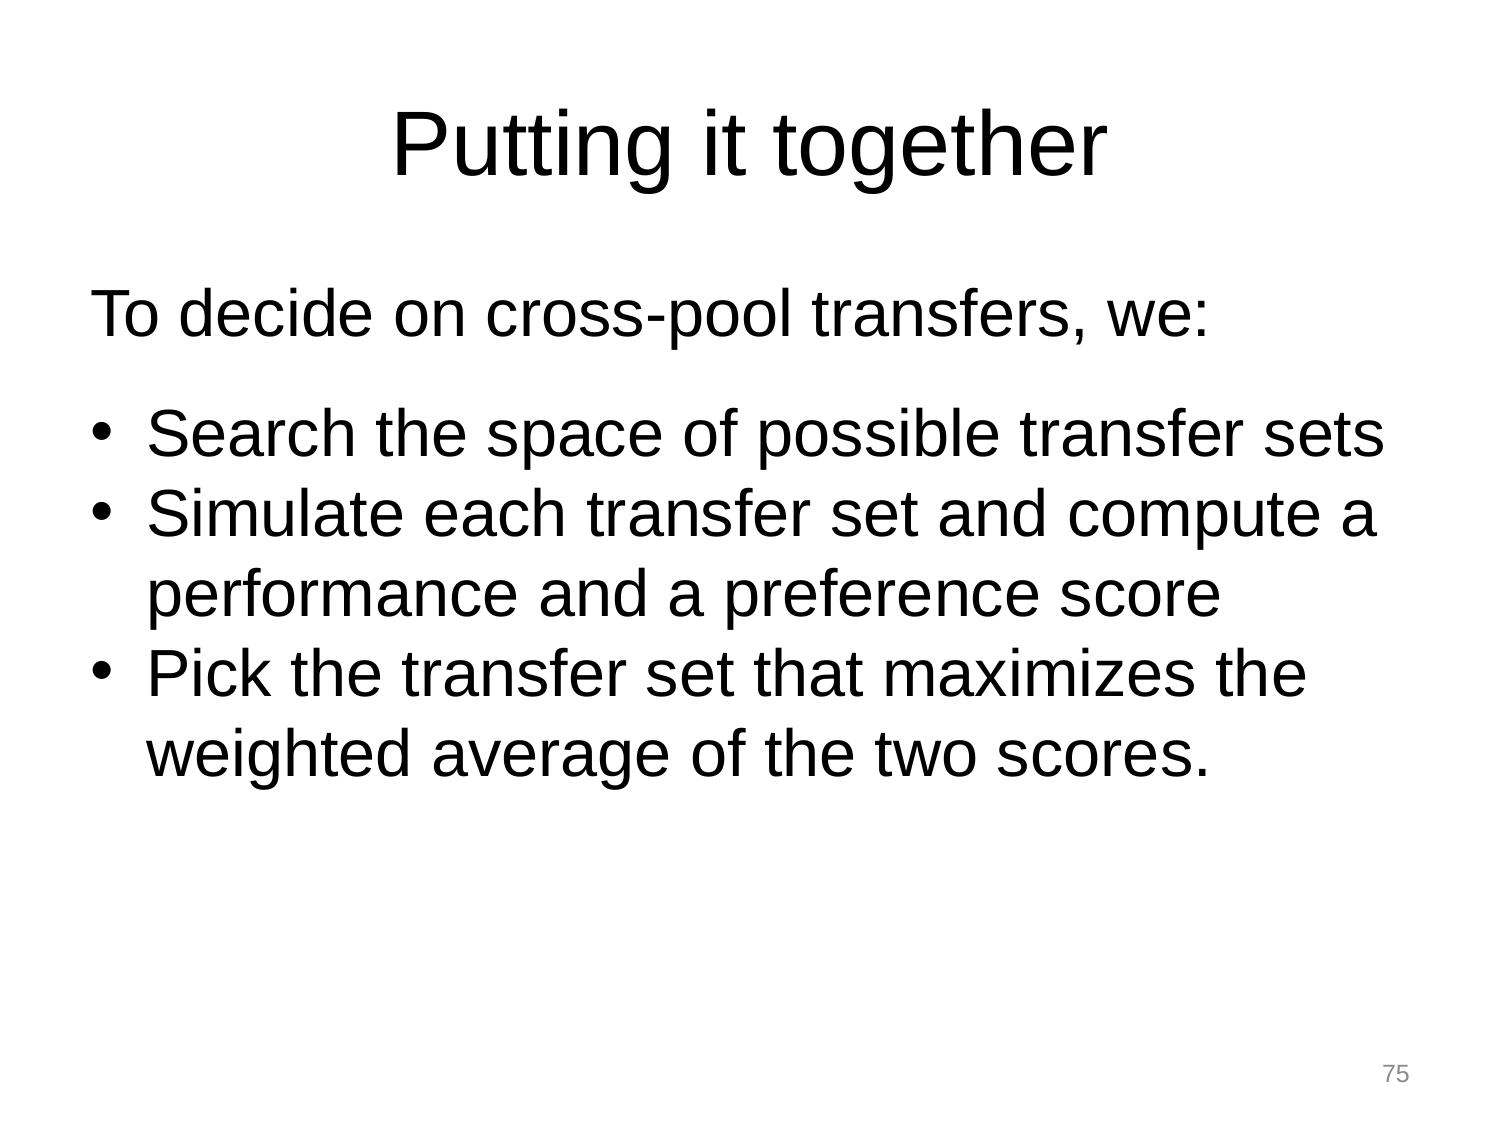

# Putting it together
To decide on cross-pool transfers, we:
Search the space of possible transfer sets
Simulate each transfer set and compute a performance and a preference score
Pick the transfer set that maximizes the weighted average of the two scores.
75